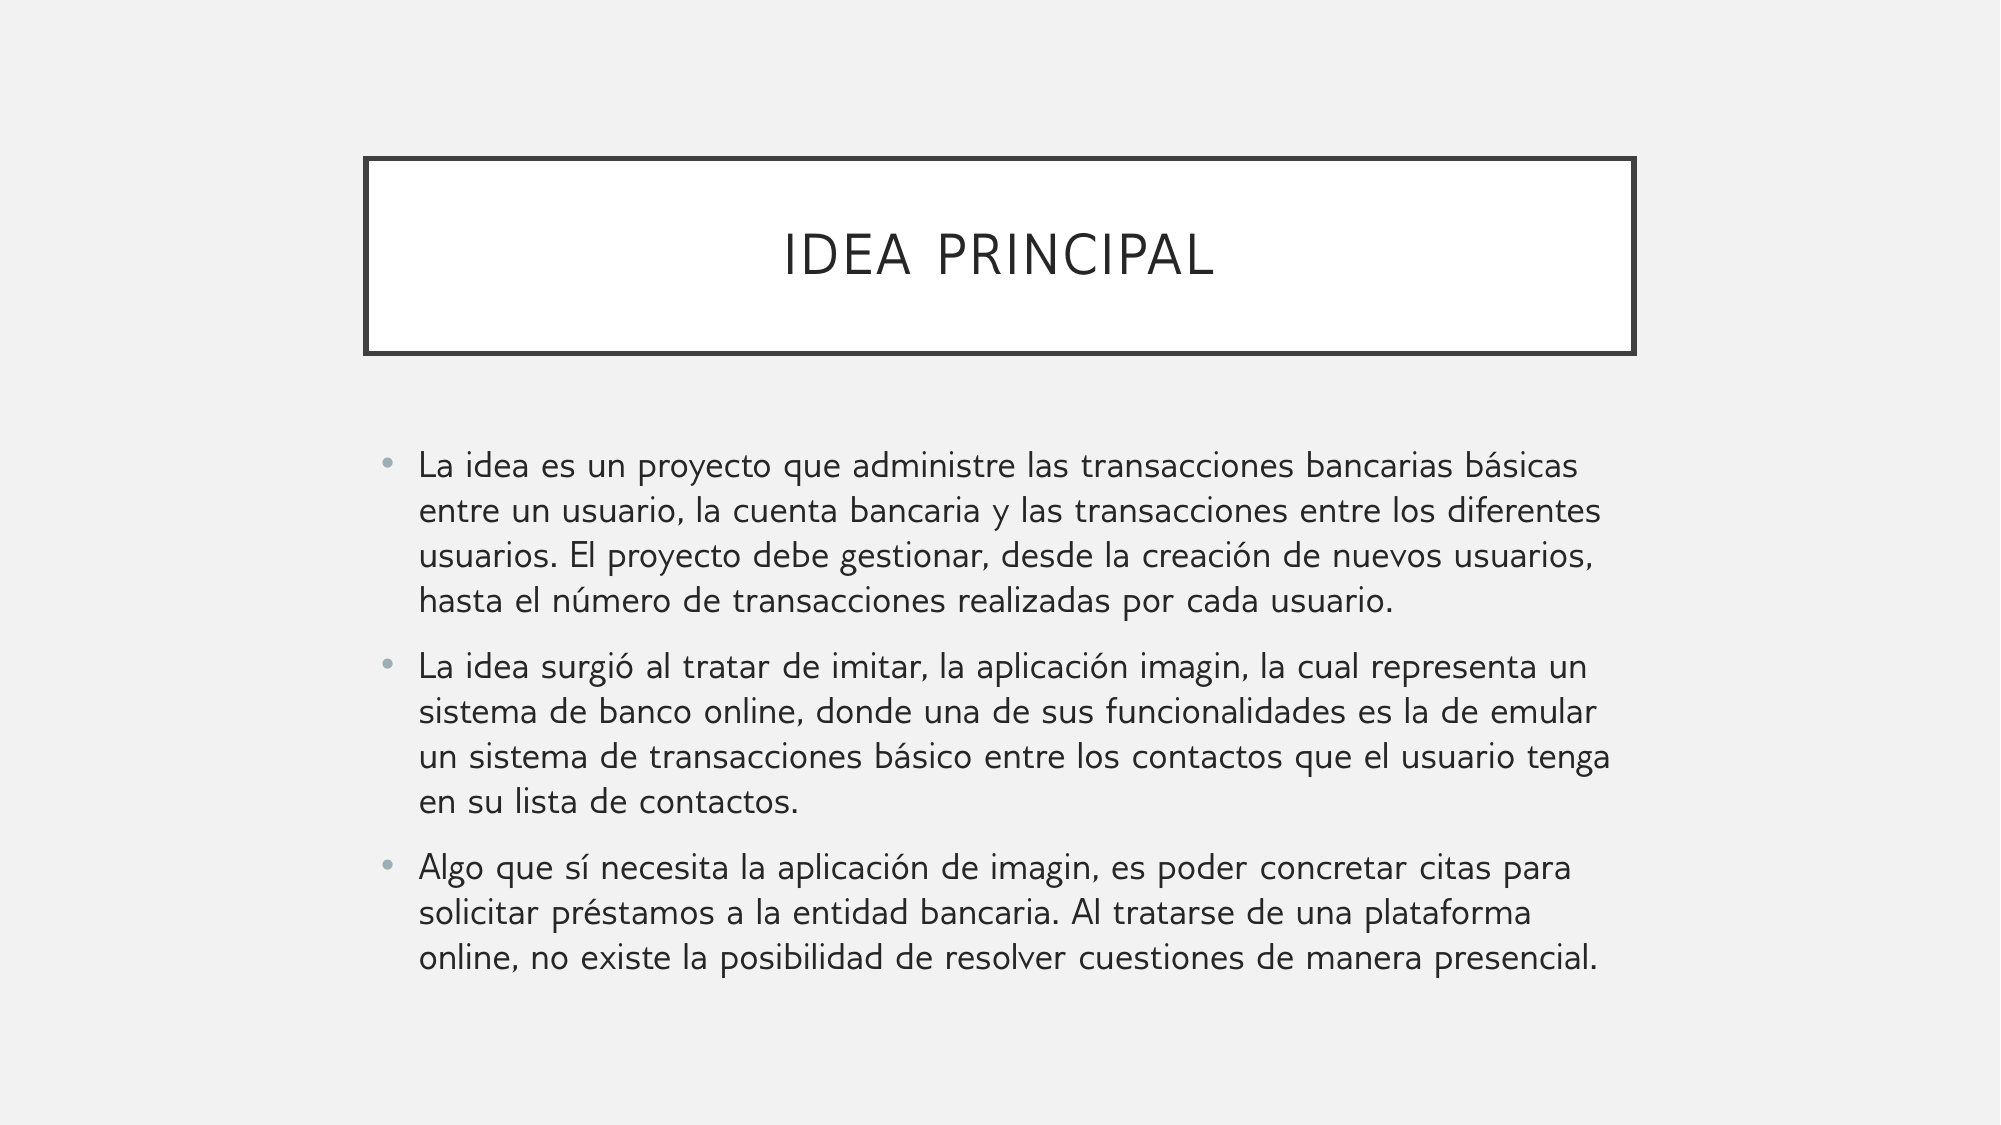

# Idea principal
La idea es un proyecto que administre las transacciones bancarias básicas entre un usuario, la cuenta bancaria y las transacciones entre los diferentes usuarios. El proyecto debe gestionar, desde la creación de nuevos usuarios, hasta el número de transacciones realizadas por cada usuario.
La idea surgió al tratar de imitar, la aplicación imagin, la cual representa un sistema de banco online, donde una de sus funcionalidades es la de emular un sistema de transacciones básico entre los contactos que el usuario tenga en su lista de contactos.
Algo que sí necesita la aplicación de imagin, es poder concretar citas para solicitar préstamos a la entidad bancaria. Al tratarse de una plataforma online, no existe la posibilidad de resolver cuestiones de manera presencial.